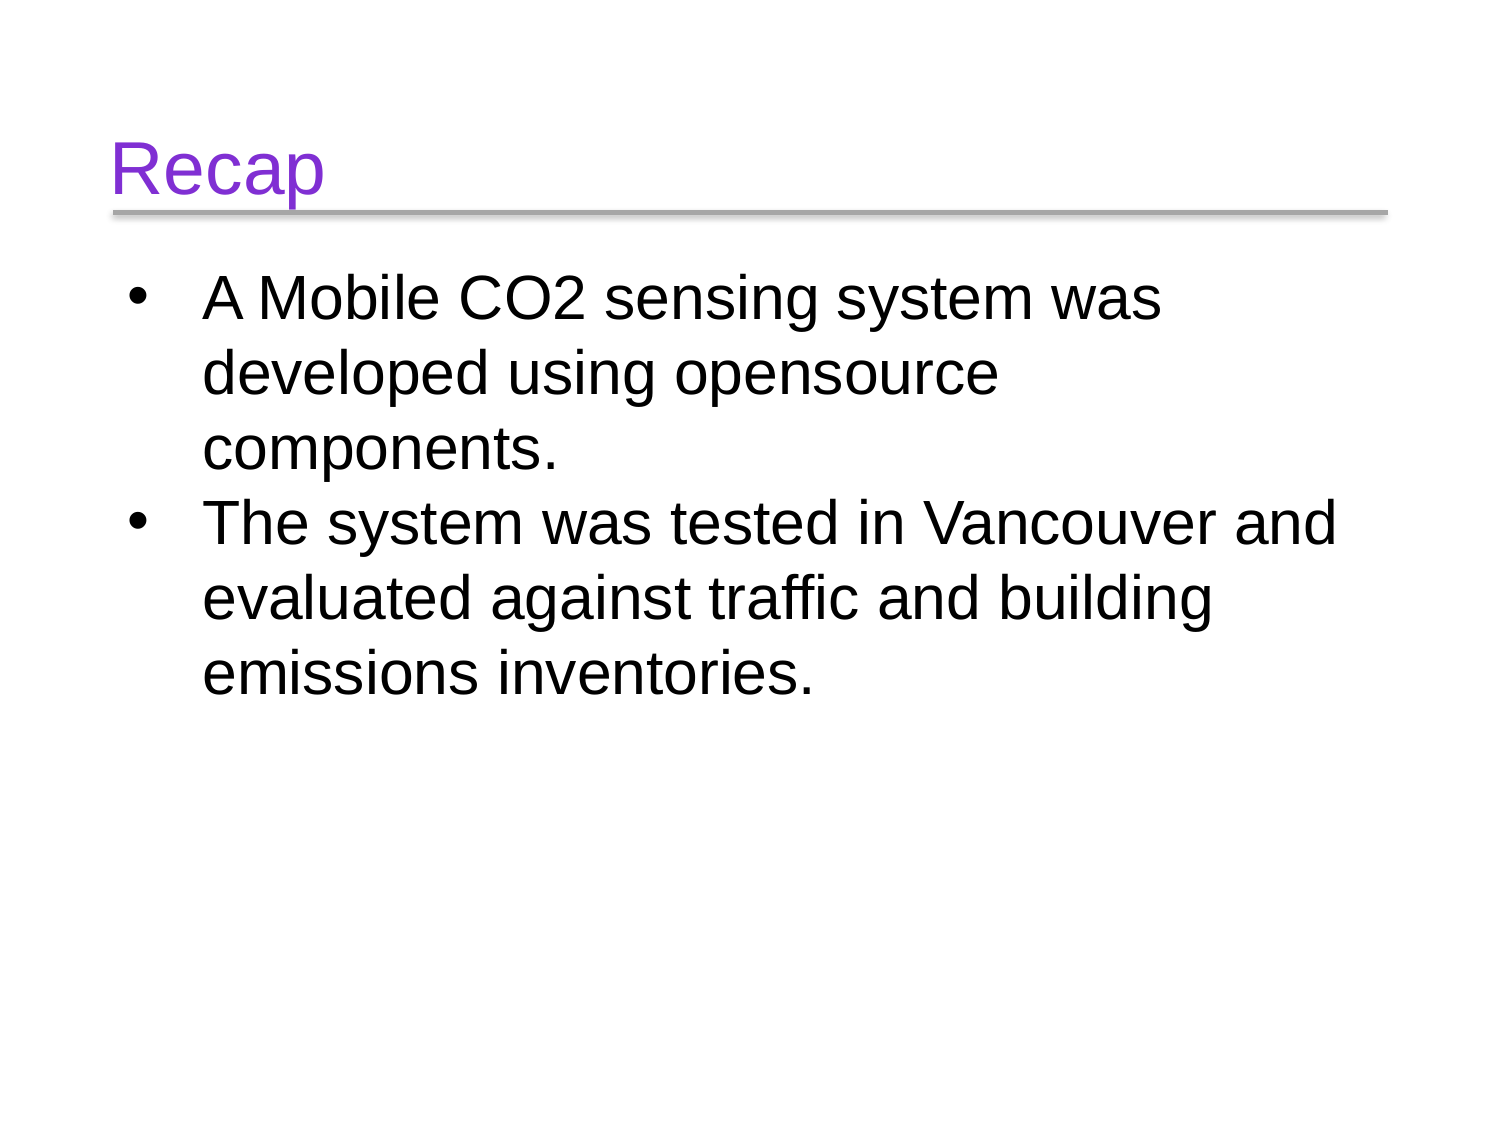

Recap
A Mobile CO2 sensing system was developed using opensource components.
The system was tested in Vancouver and evaluated against traffic and building emissions inventories.